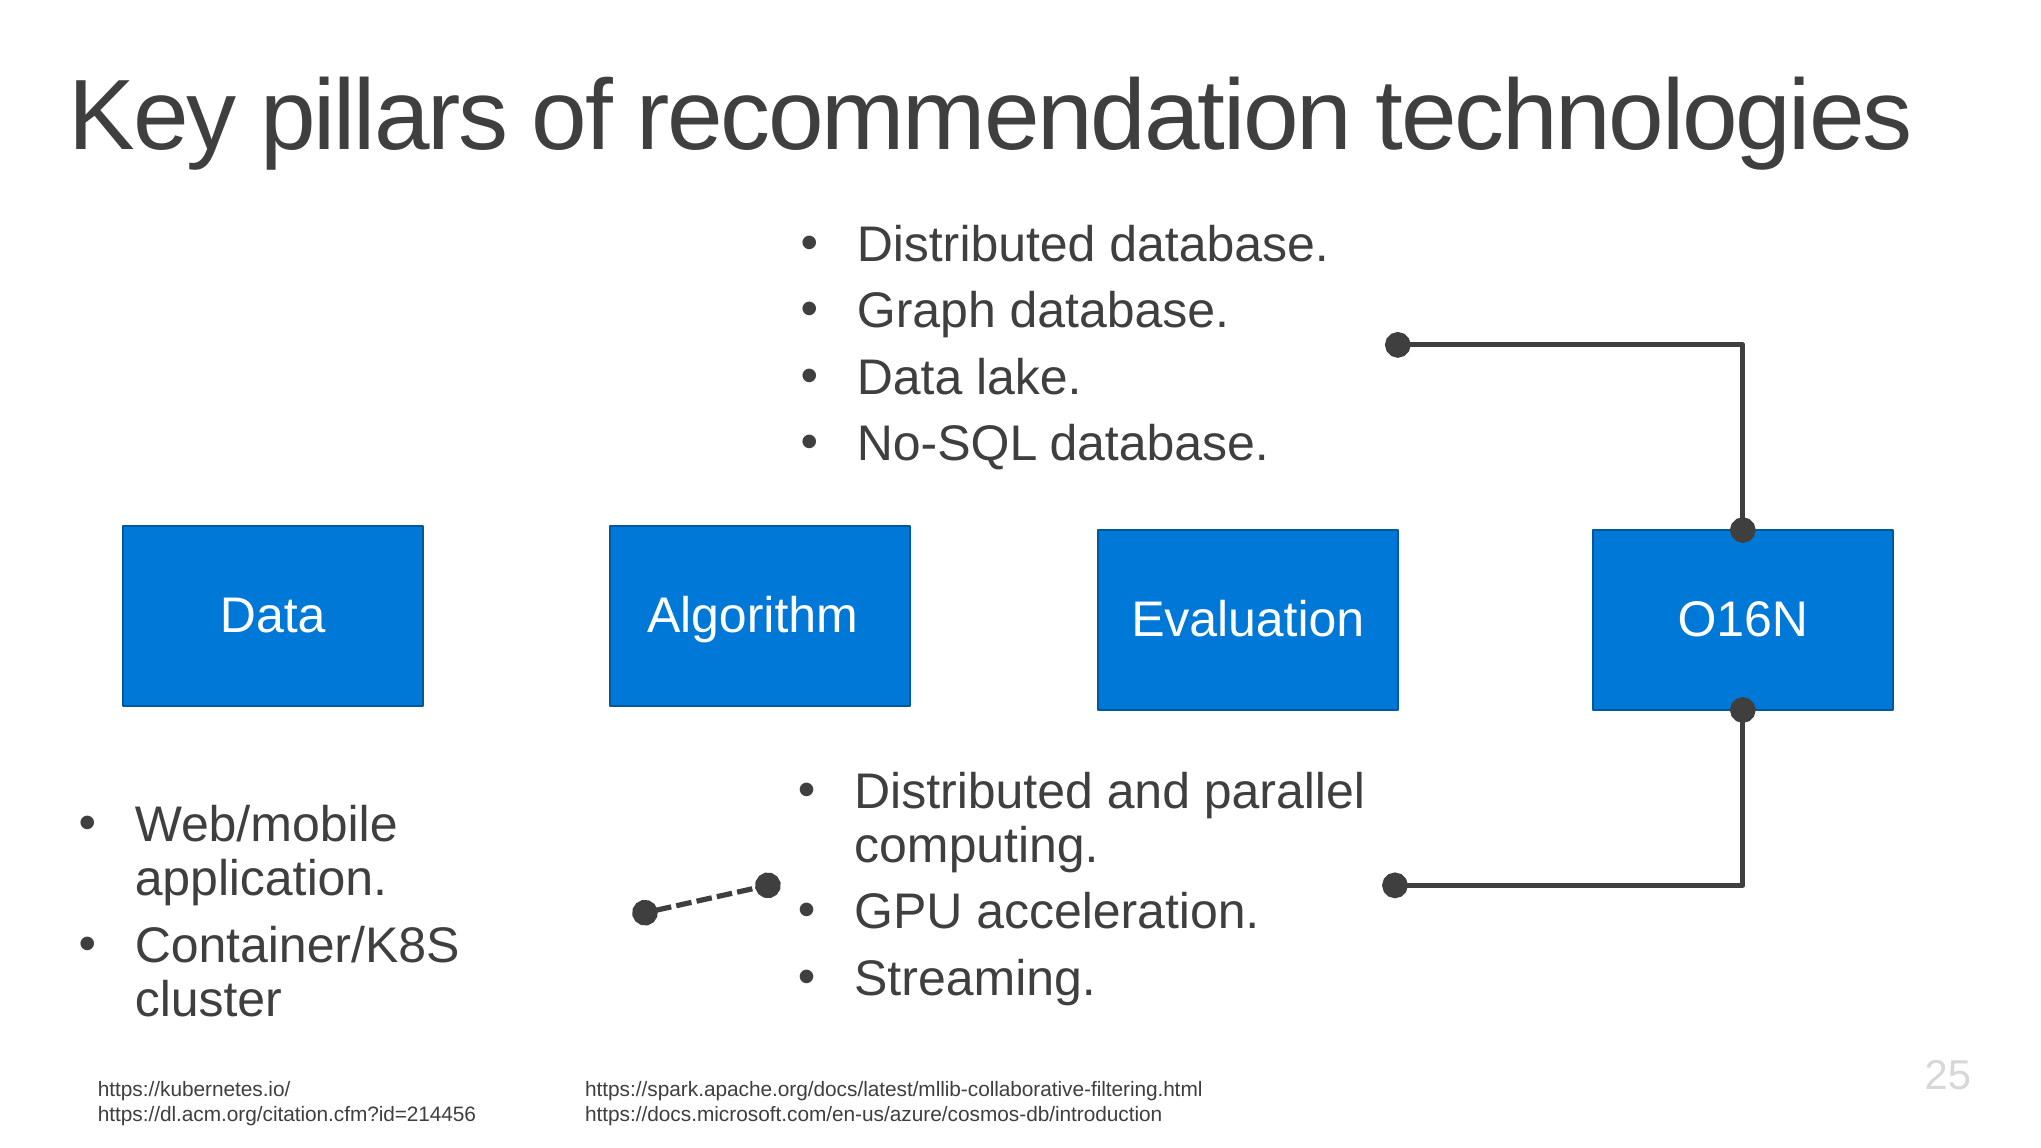

# Key pillars of recommendation technologies
Distributed database.
Graph database.
Data lake.
No-SQL database.
Data
Algorithm
Evaluation
O16N
Distributed and parallel computing.
GPU acceleration.
Streaming.
Web/mobile application.
Container/K8S cluster
25
https://kubernetes.io/
https://dl.acm.org/citation.cfm?id=214456
https://spark.apache.org/docs/latest/mllib-collaborative-filtering.html
https://docs.microsoft.com/en-us/azure/cosmos-db/introduction